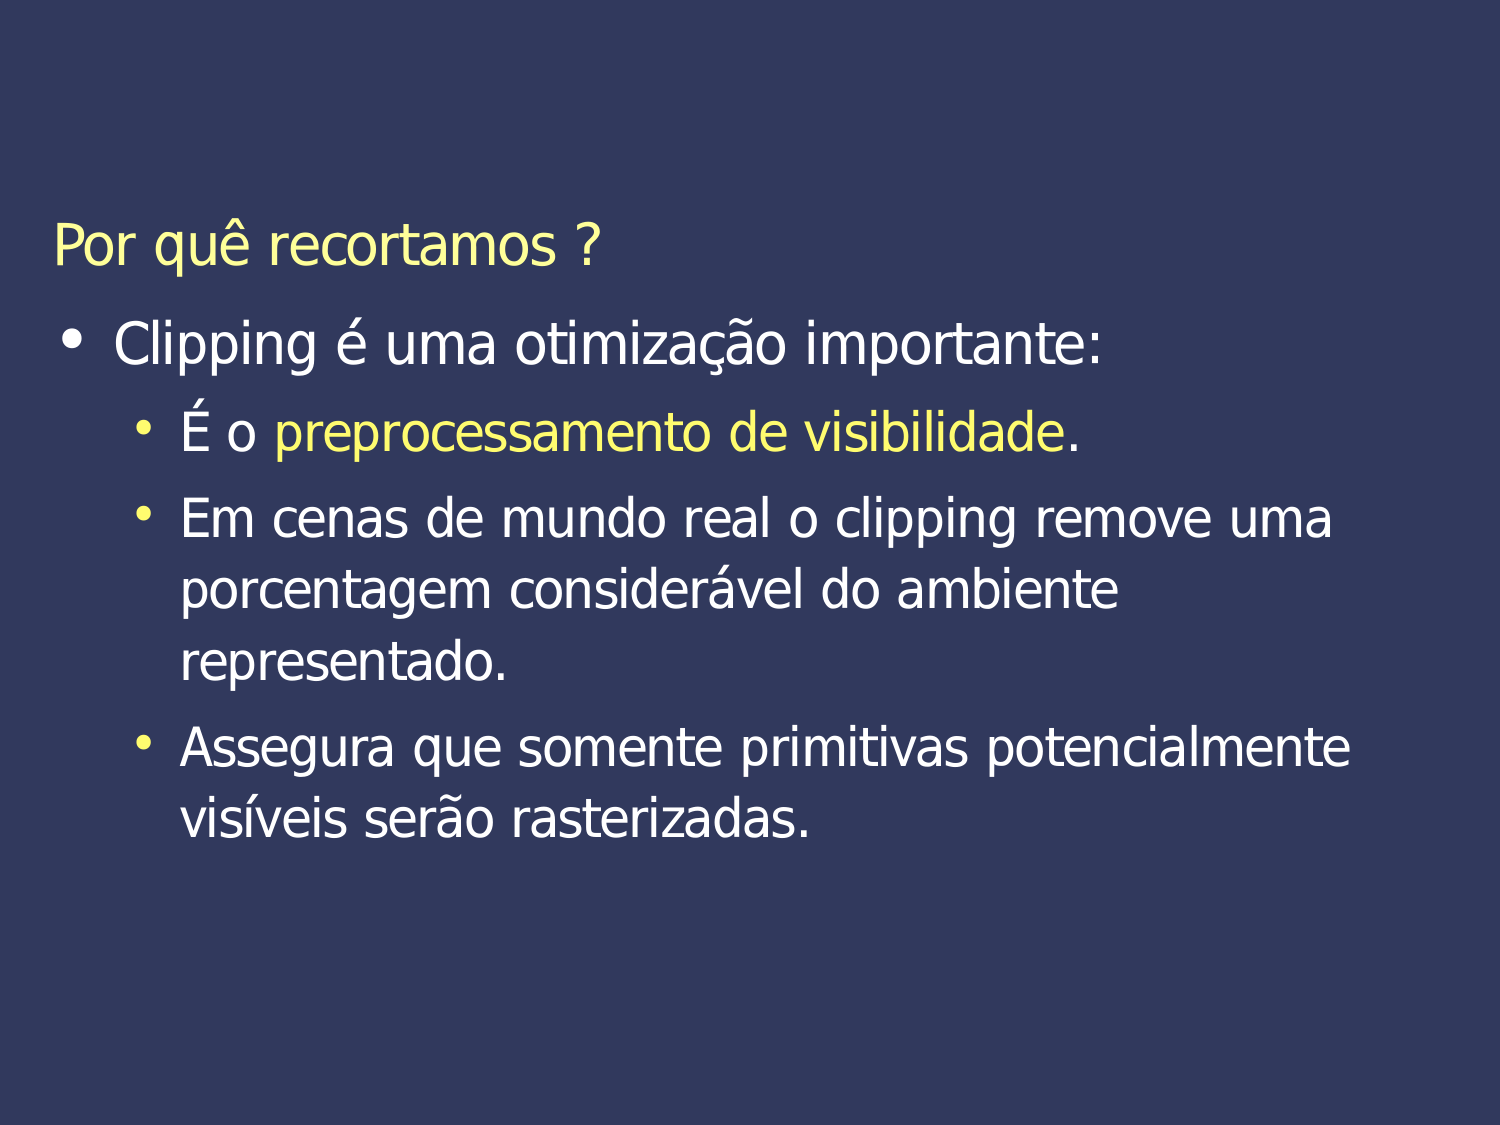

Por quê recortamos ?

Clipping é uma otimização importante:
É o preprocessamento de visibilidade.
Em cenas de mundo real o clipping remove uma porcentagem considerável do ambiente representado.
Assegura que somente primitivas potencialmente visíveis serão rasterizadas.